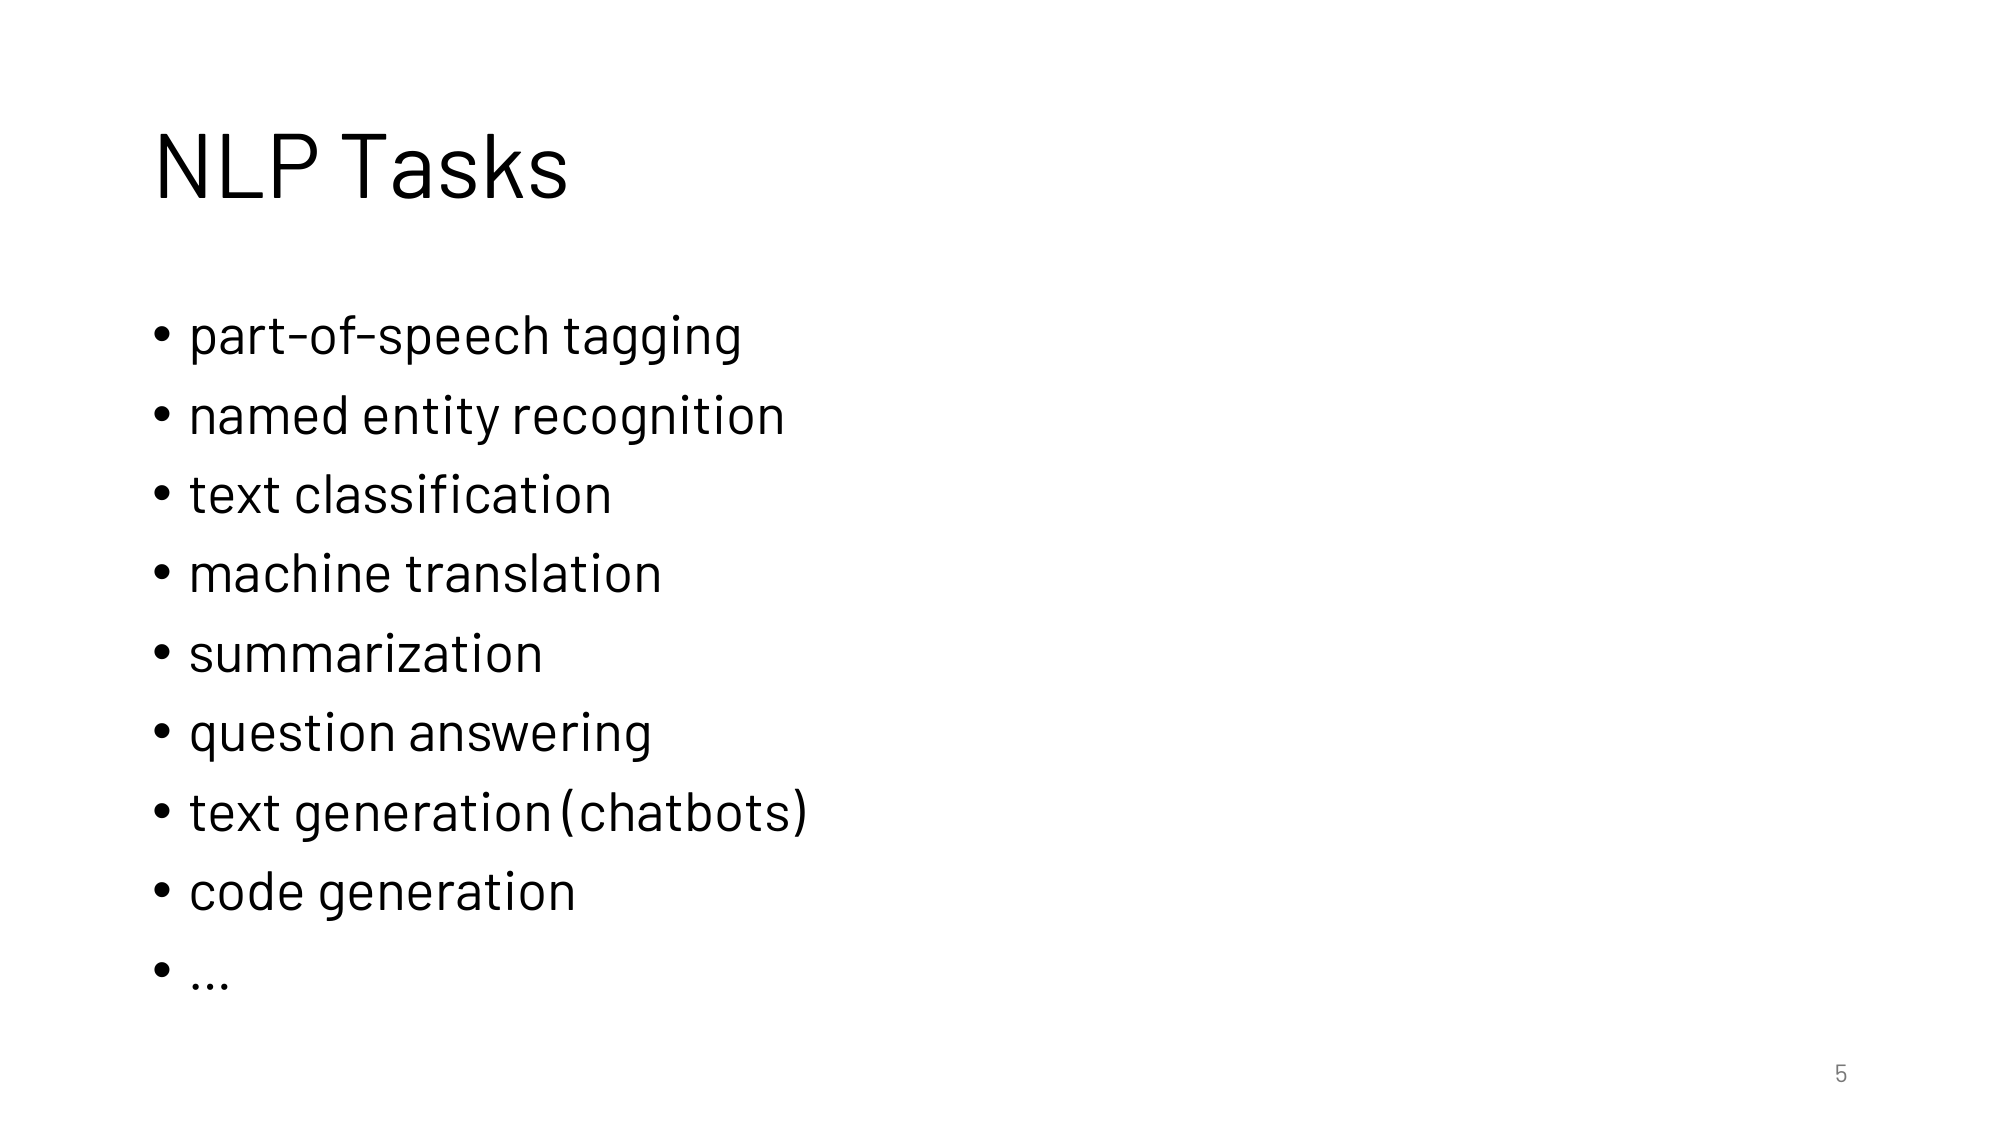

# NLP Tasks
part-of-speech tagging
named entity recognition
text classification
machine translation
summarization
question answering
text generation (chatbots)
code generation
…
5